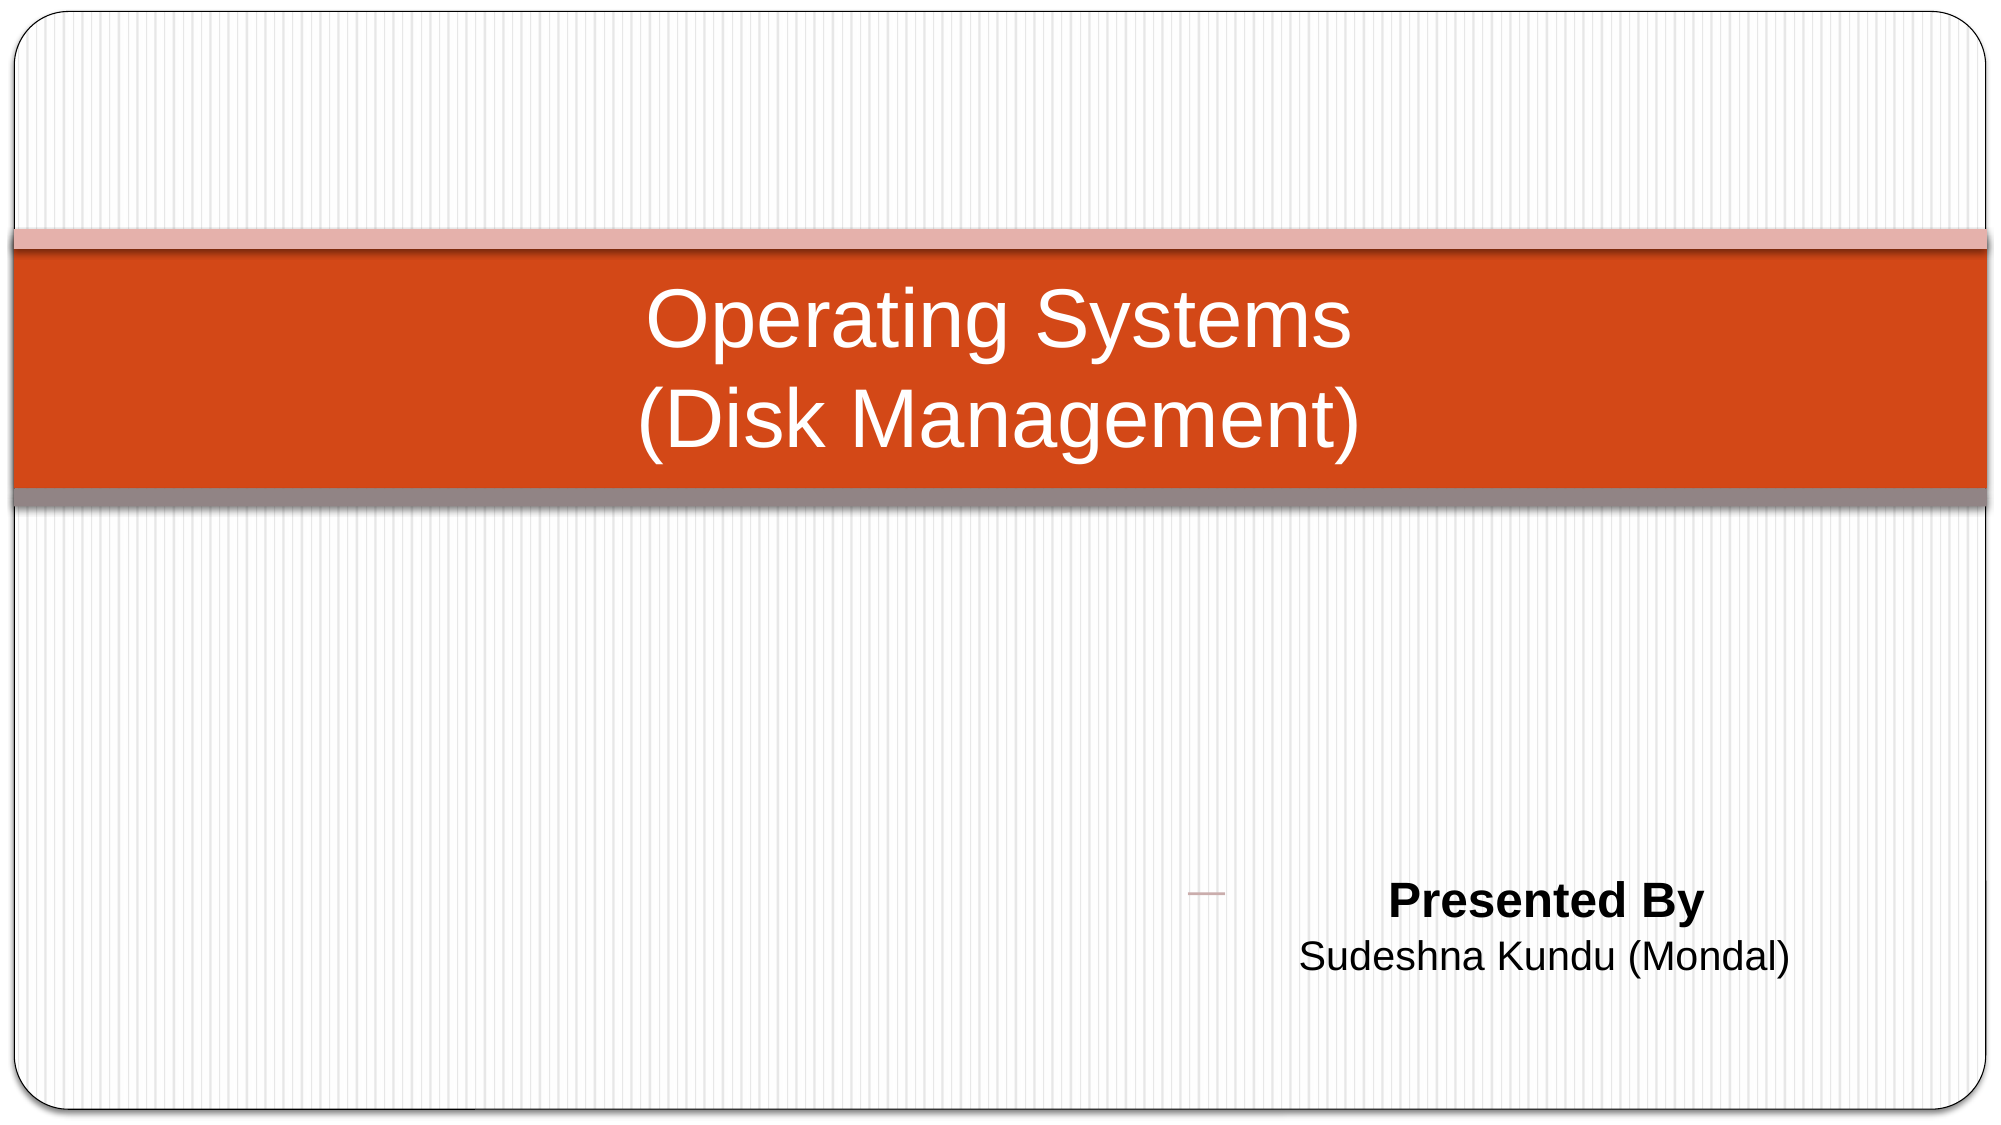

# Operating Systems (Disk Management)
	Presented By				   Sudeshna Kundu (Mondal)